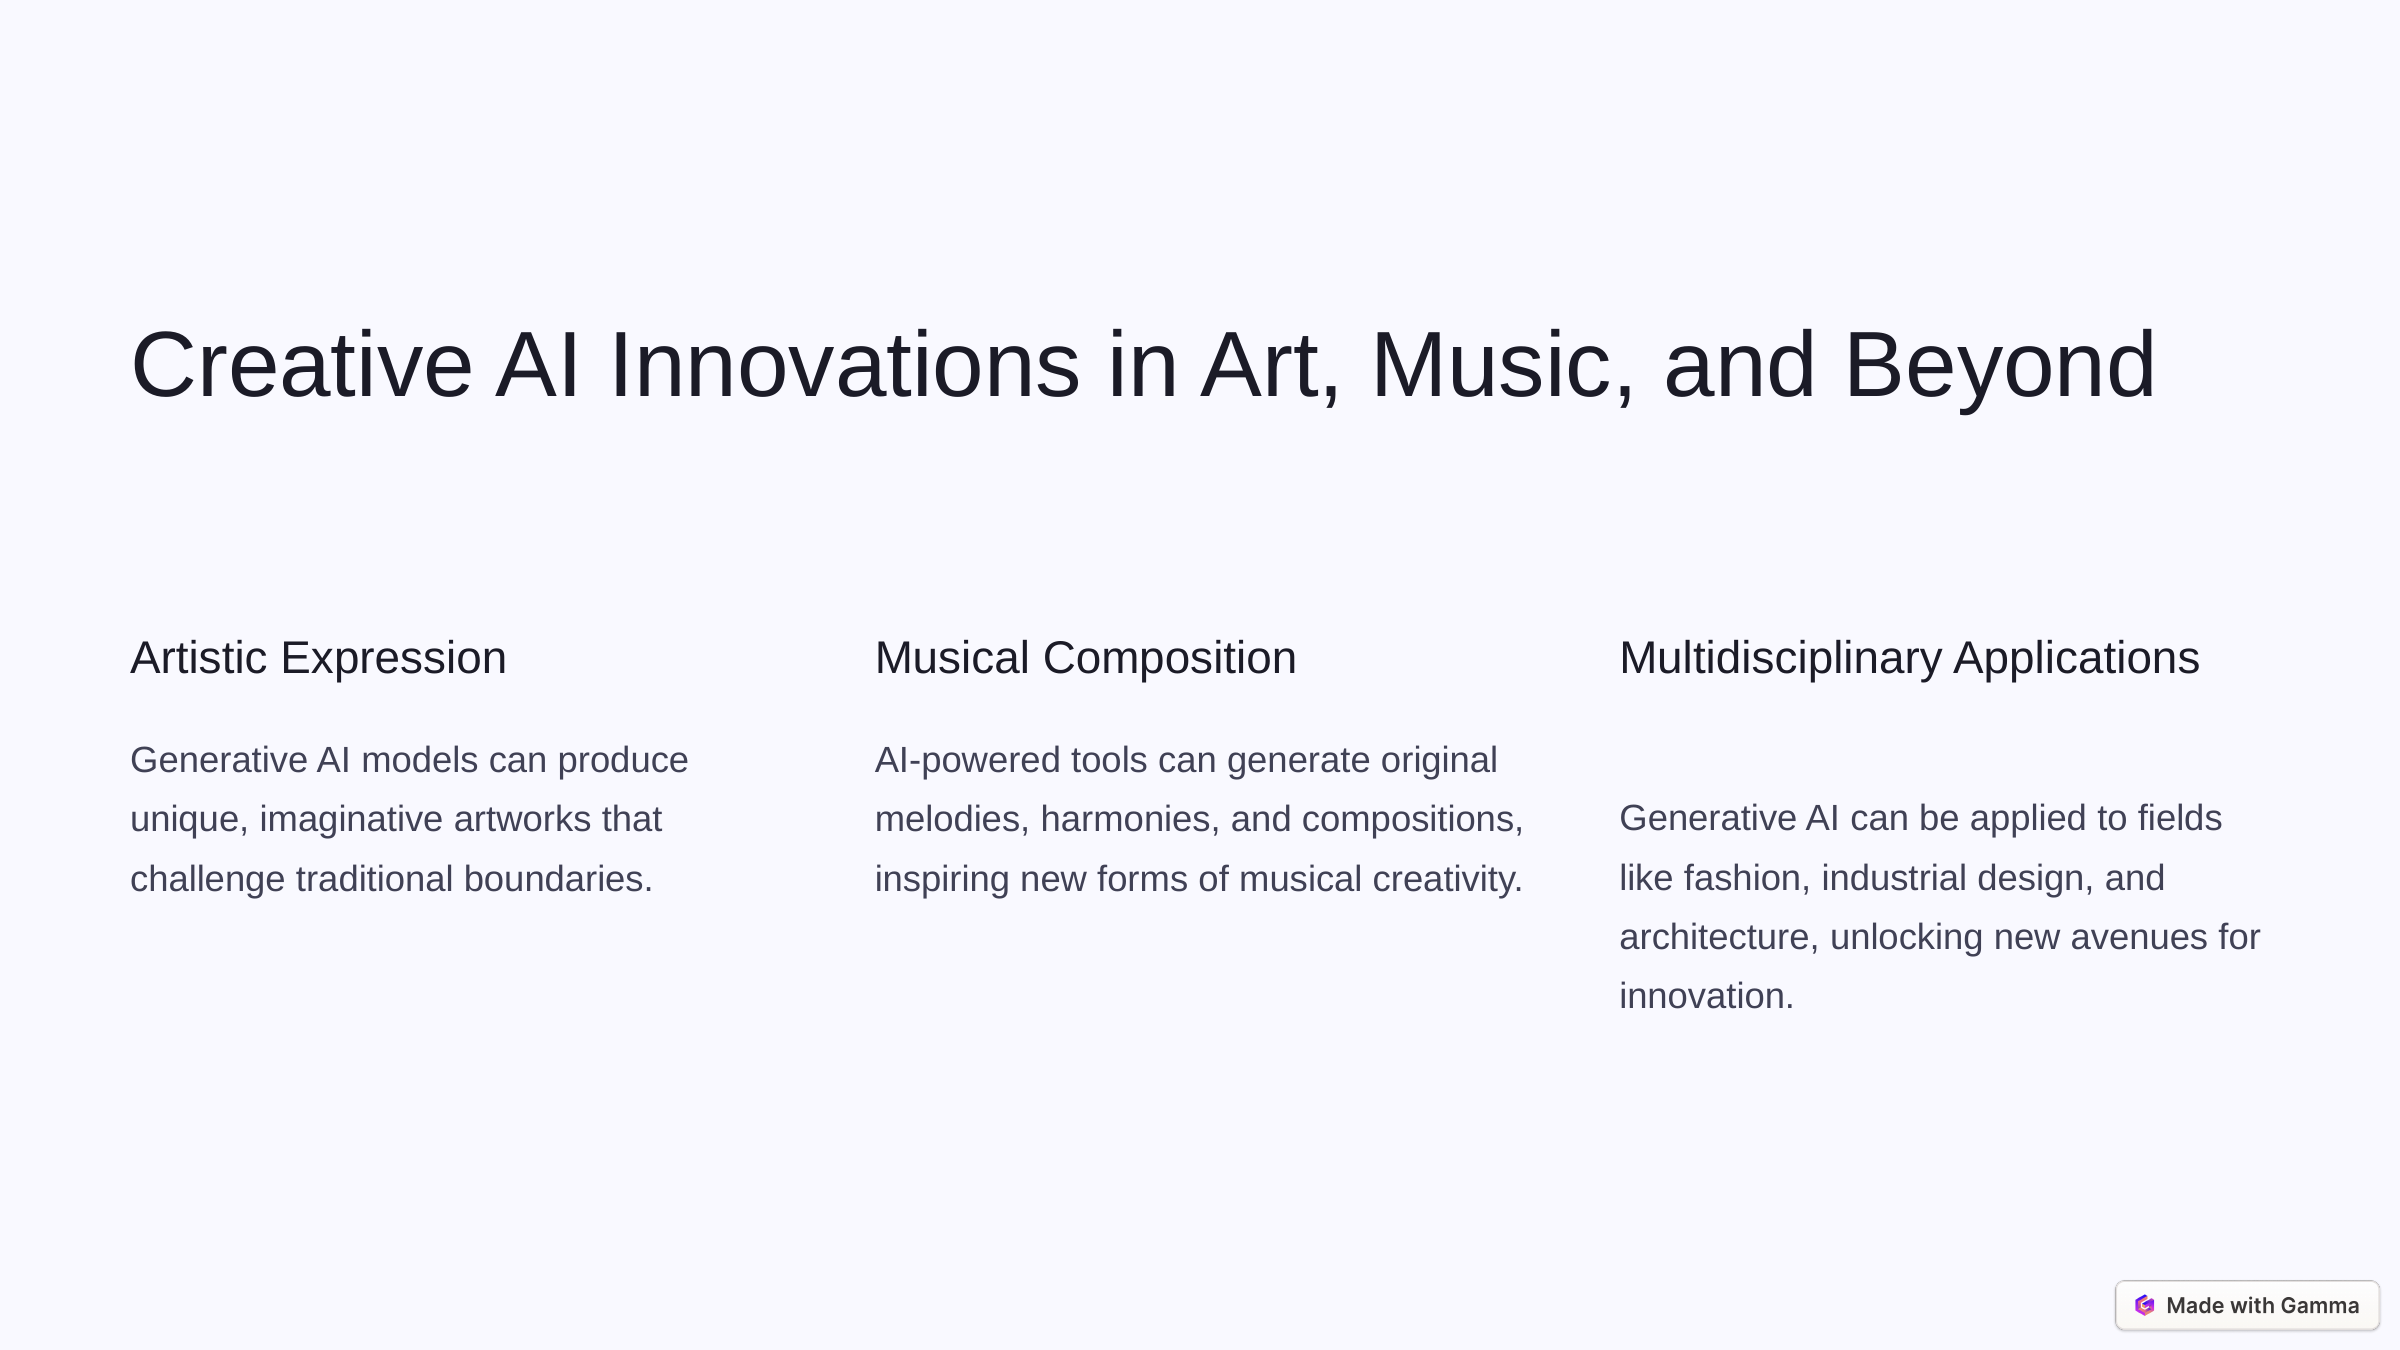

Creative AI Innovations in Art, Music, and Beyond
Artistic Expression
Musical Composition
Multidisciplinary Applications
Generative AI models can produce unique, imaginative artworks that challenge traditional boundaries.
AI-powered tools can generate original melodies, harmonies, and compositions, inspiring new forms of musical creativity.
Generative AI can be applied to fields like fashion, industrial design, and architecture, unlocking new avenues for innovation.